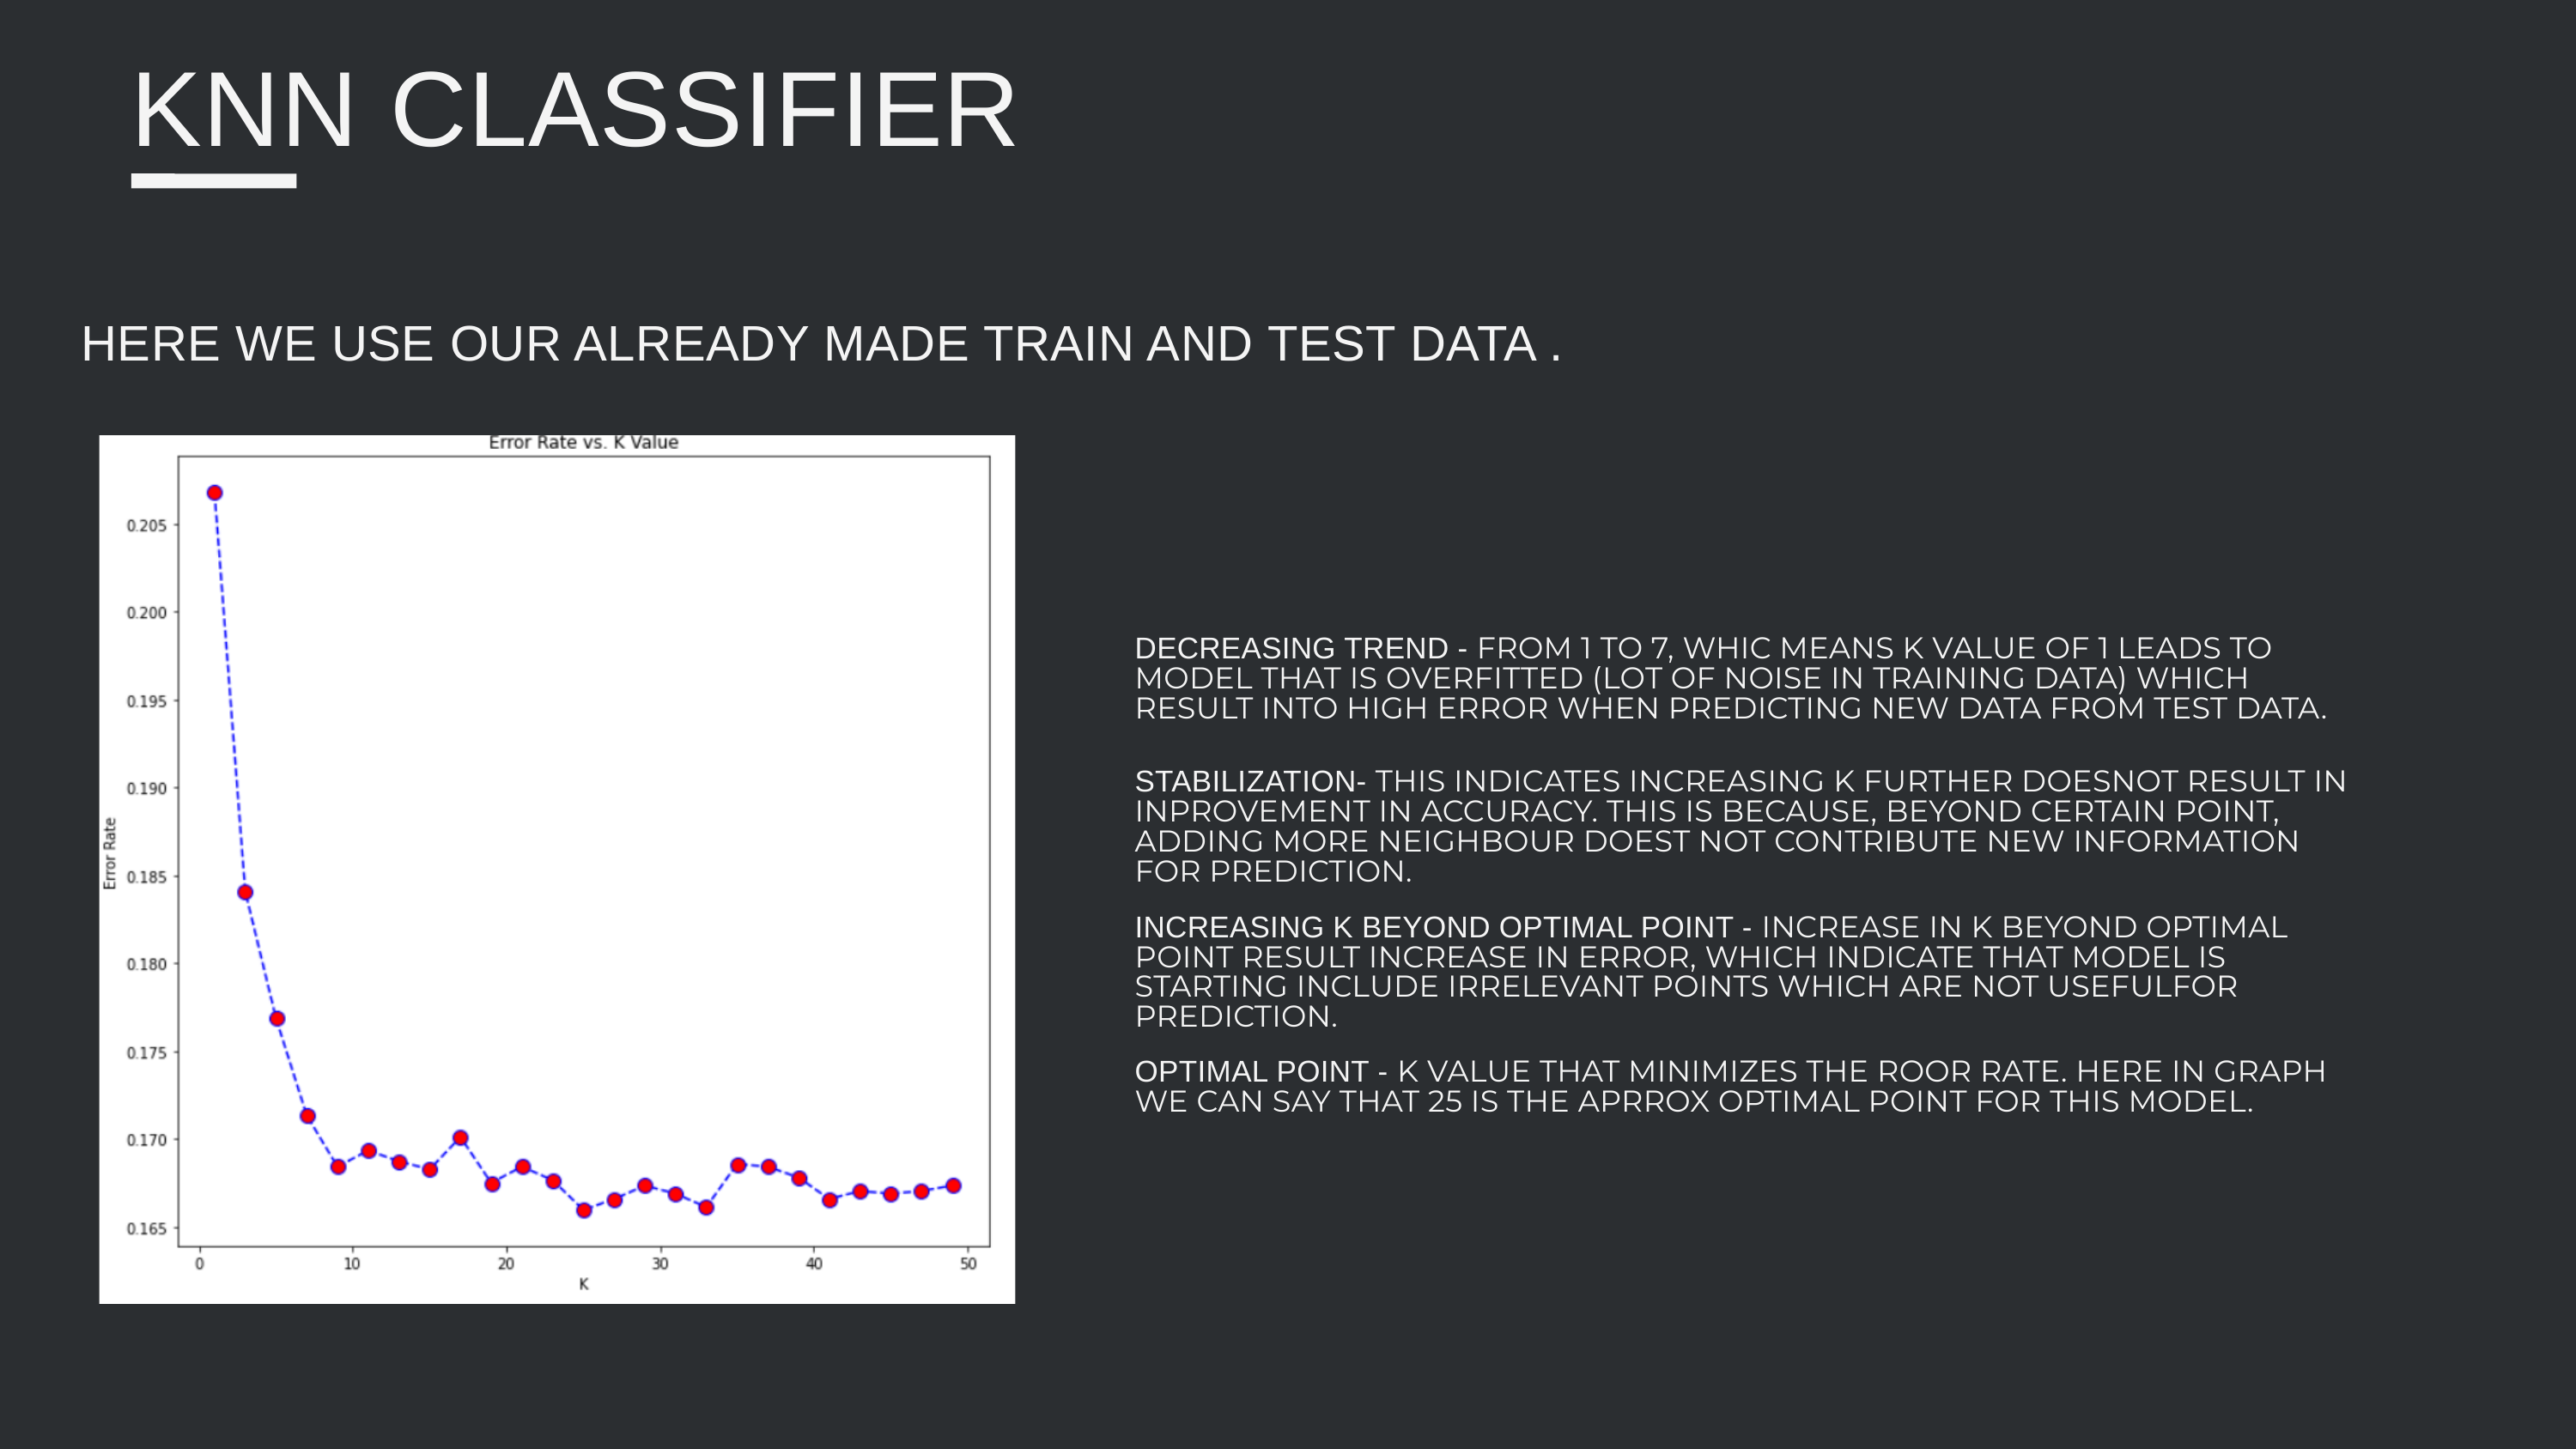

KNN CLASSIFIER

HERE WE USE OUR ALREADY MADE TRAIN AND TEST DATA .

DECREASING TREND - FROM 1 TO 7, WHIC MEANS K VALUE OF 1 LEADS TO MODEL THAT IS OVERFITTED (LOT OF NOISE IN TRAINING DATA) WHICH RESULT INTO HIGH ERROR WHEN PREDICTING NEW DATA FROM TEST DATA.
STABILIZATION- THIS INDICATES INCREASING K FURTHER DOESNOT RESULT IN INPROVEMENT IN ACCURACY. THIS IS BECAUSE, BEYOND CERTAIN POINT, ADDING MORE NEIGHBOUR DOEST NOT CONTRIBUTE NEW INFORMATION FOR PREDICTION.
INCREASING K BEYOND OPTIMAL POINT - INCREASE IN K BEYOND OPTIMAL POINT RESULT INCREASE IN ERROR, WHICH INDICATE THAT MODEL IS STARTING INCLUDE IRRELEVANT POINTS WHICH ARE NOT USEFULFOR PREDICTION.
OPTIMAL POINT - K VALUE THAT MINIMIZES THE ROOR RATE. HERE IN GRAPH WE CAN SAY THAT 25 IS THE APRROX OPTIMAL POINT FOR THIS MODEL.